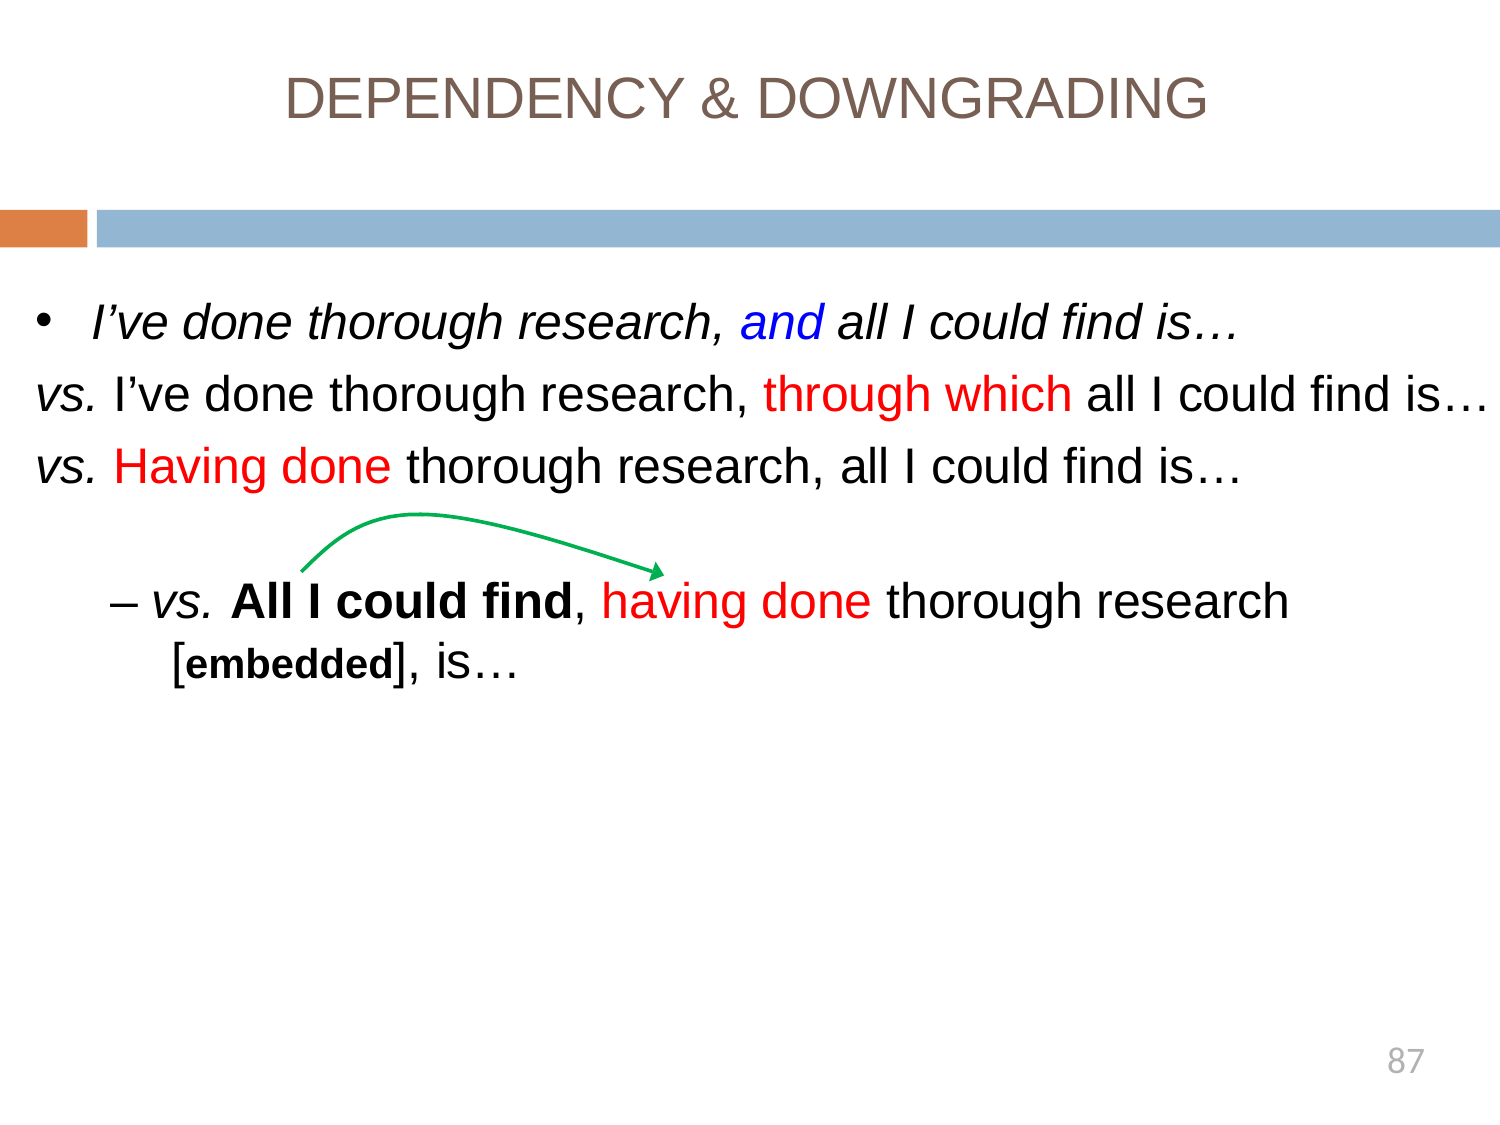

DEPENDENCY & DOWNGRADING
I’ve done thorough research, and all I could find is…
vs. I’ve done thorough research, through which all I could find is…
vs. Having done thorough research, all I could find is…

– vs. All I could find, having done thorough research  [embedded], is…

87